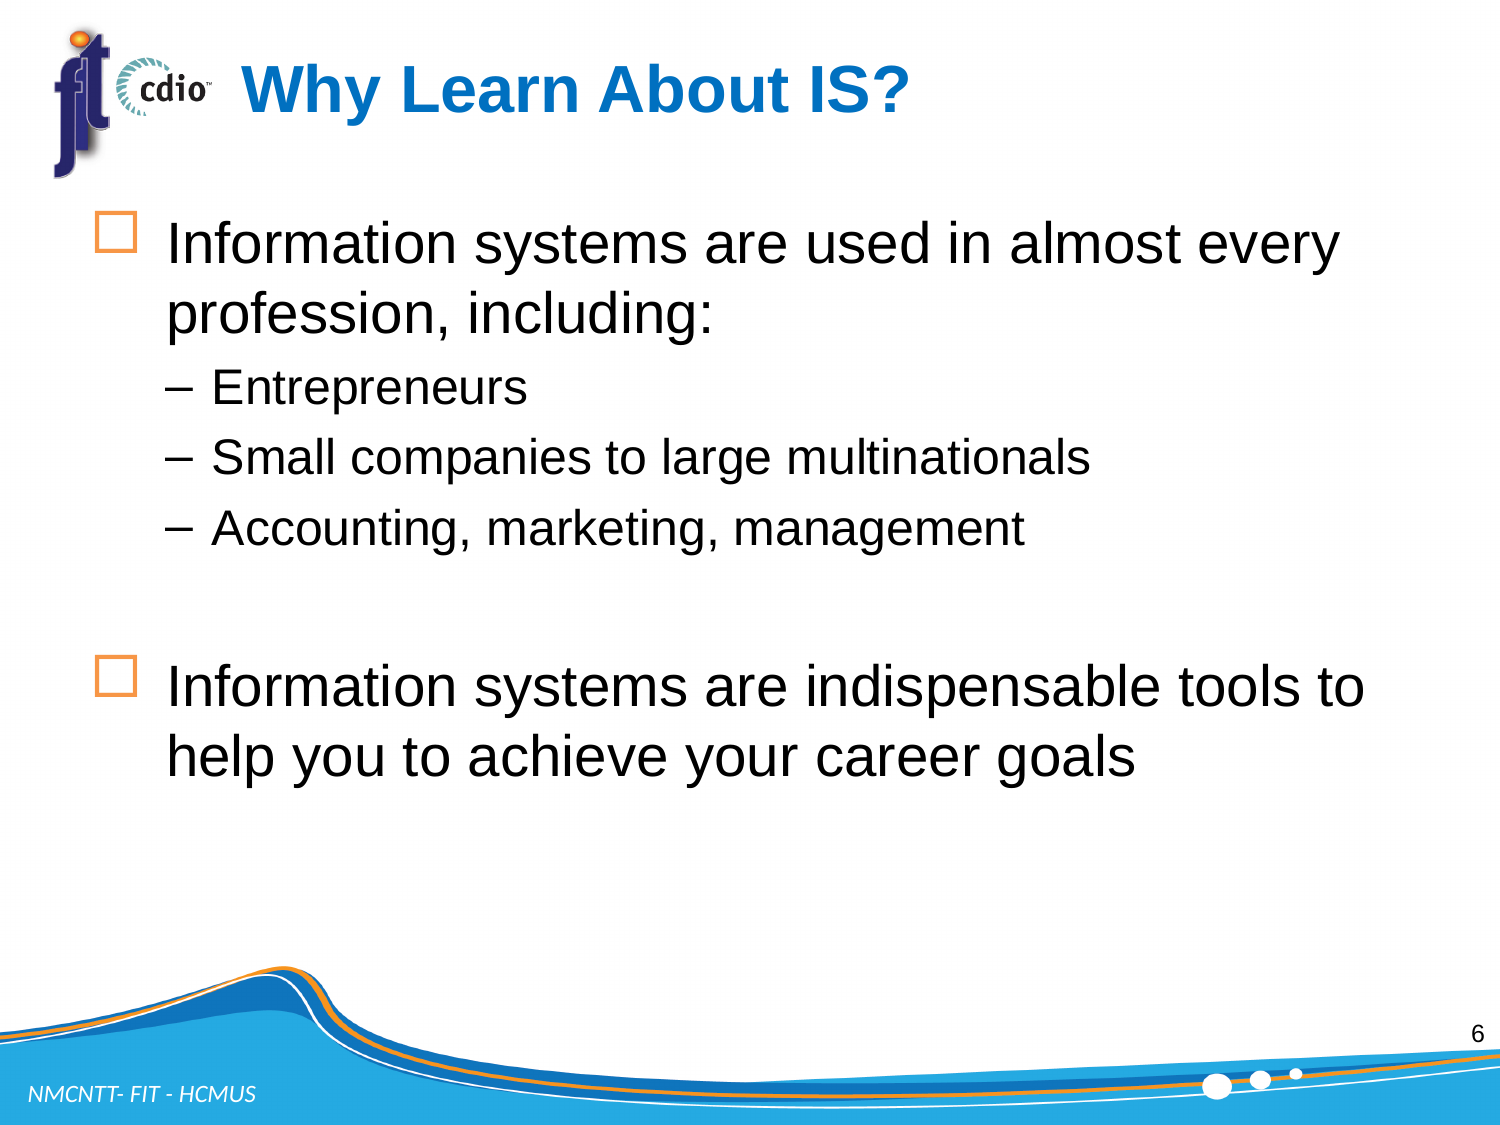

# Why Learn About IS?
Information systems are used in almost every profession, including:
Entrepreneurs
Small companies to large multinationals
Accounting, marketing, management

Information systems are indispensable tools to help you to achieve your career goals

6
NMCNTT- FIT - HCMUS